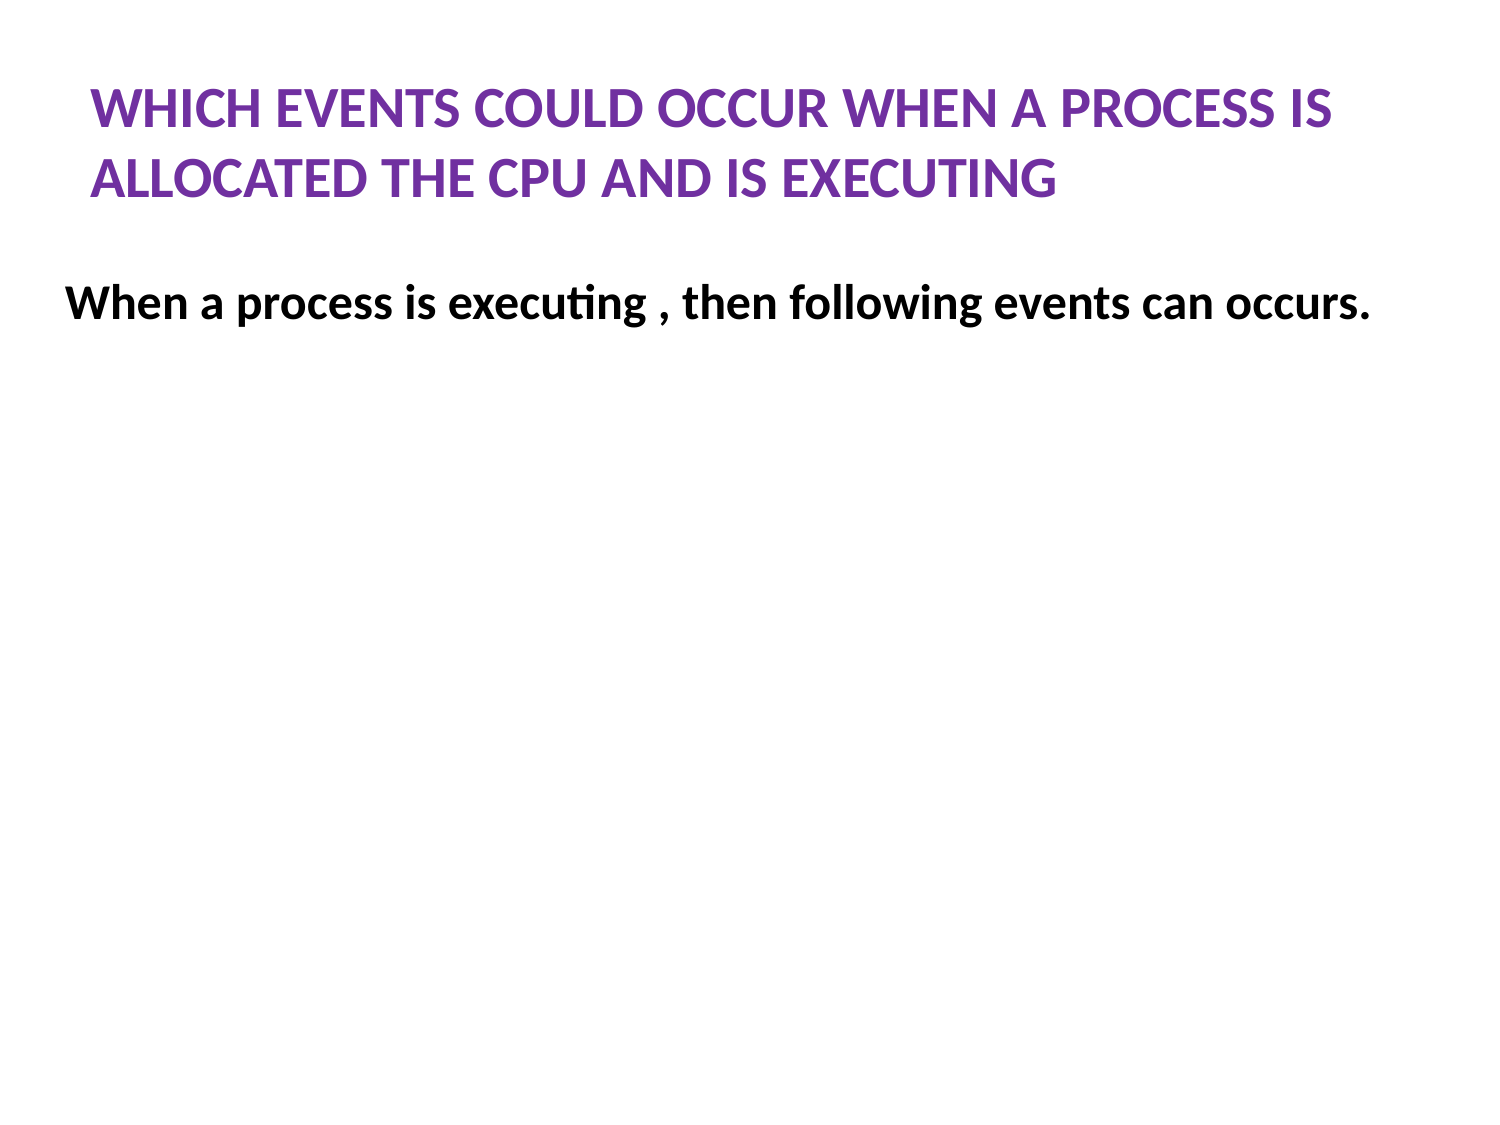

# WHICH EVENTS COULD OCCUR WHEN A PROCESS IS ALLOCATED THE CPU AND IS EXECUTING
When a process is executing , then following events can occurs.